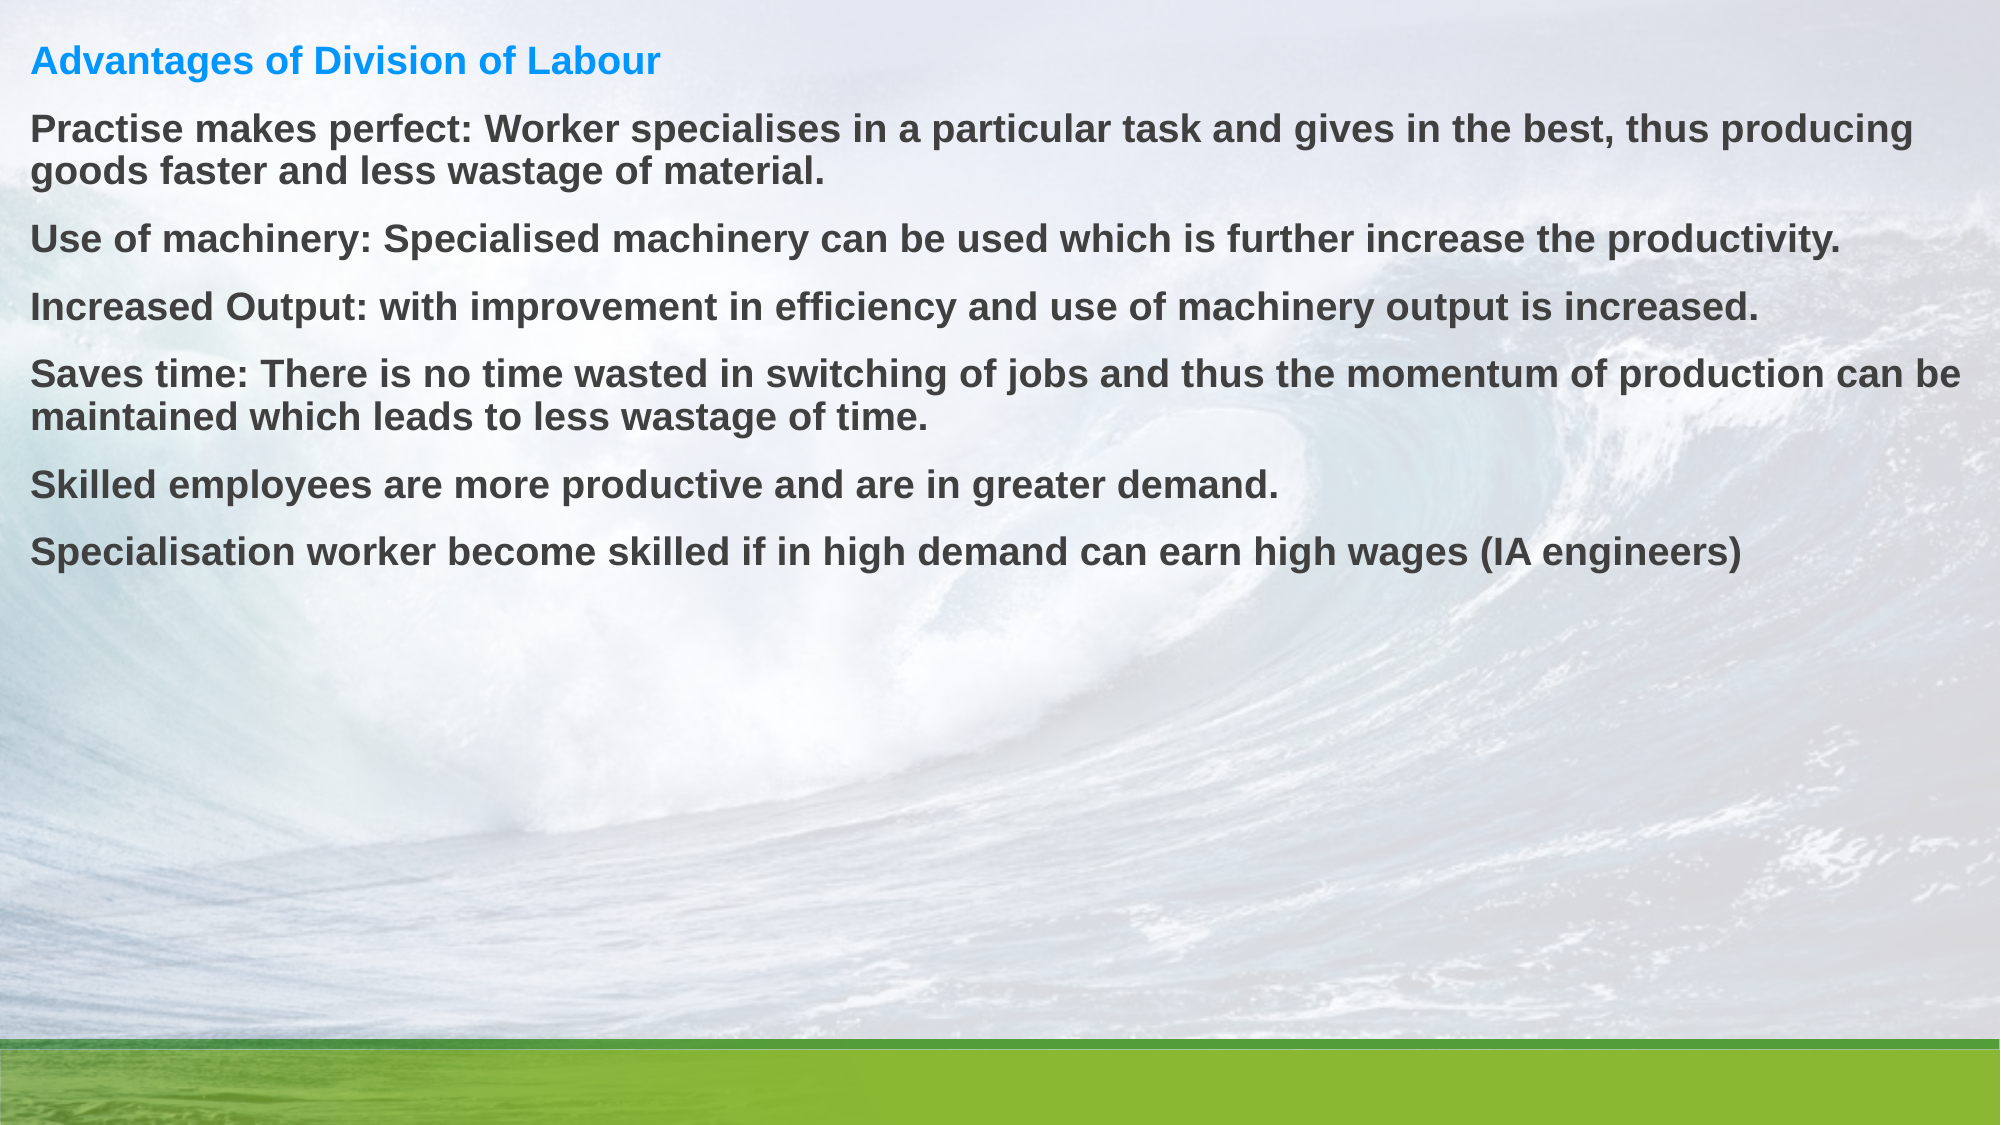

Advantages of Division of Labour
Practise makes perfect: Worker specialises in a particular task and gives in the best, thus producing goods faster and less wastage of material.
Use of machinery: Specialised machinery can be used which is further increase the productivity.
Increased Output: with improvement in efficiency and use of machinery output is increased.
Saves time: There is no time wasted in switching of jobs and thus the momentum of production can be maintained which leads to less wastage of time.
Skilled employees are more productive and are in greater demand.
Specialisation worker become skilled if in high demand can earn high wages (IA engineers)